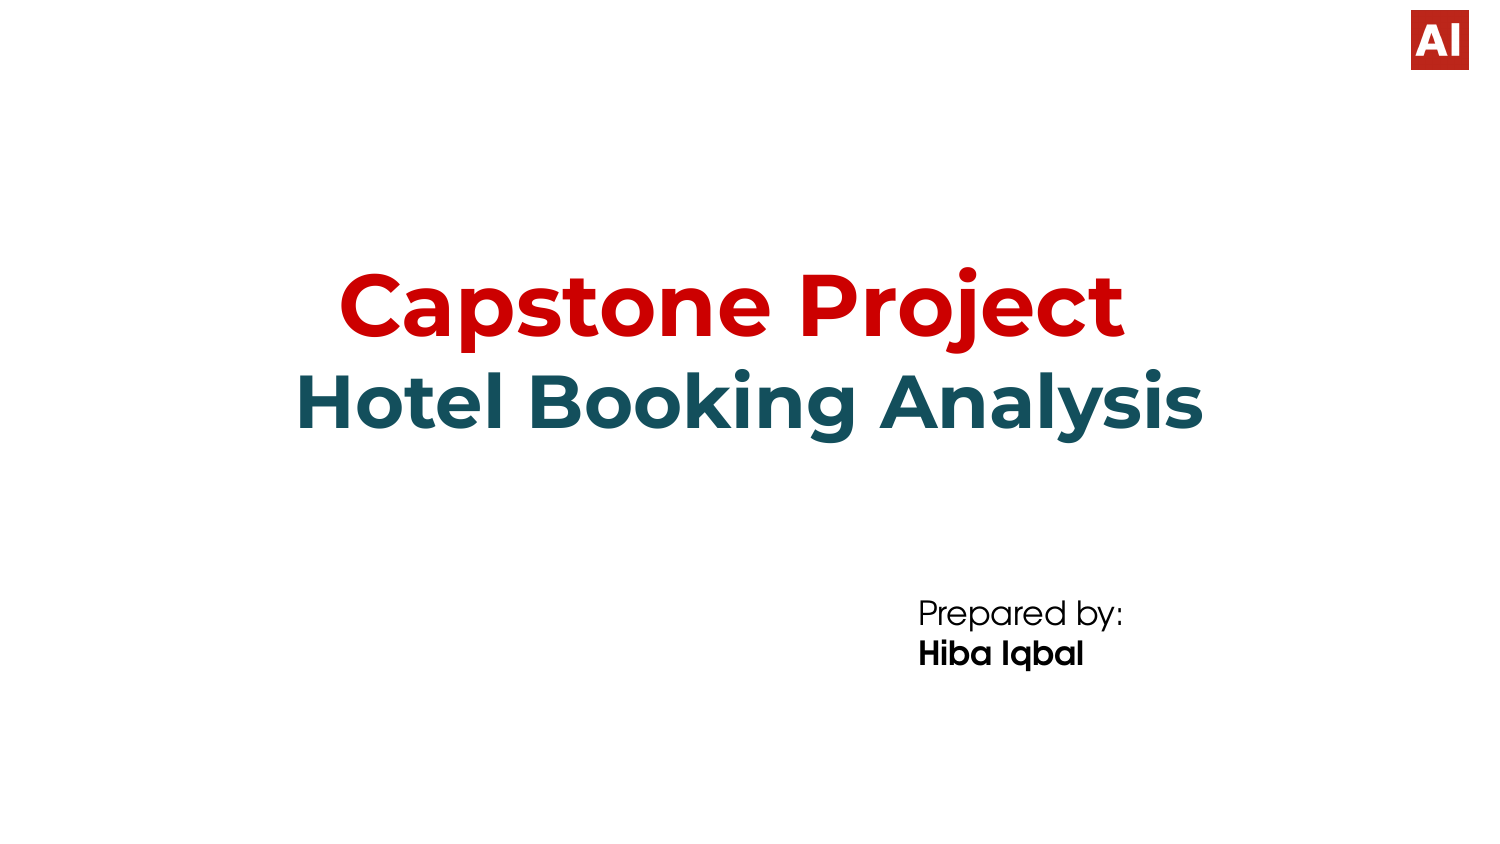

# Capstone Project
Hotel Booking Analysis
Prepared by:
Hiba Iqbal